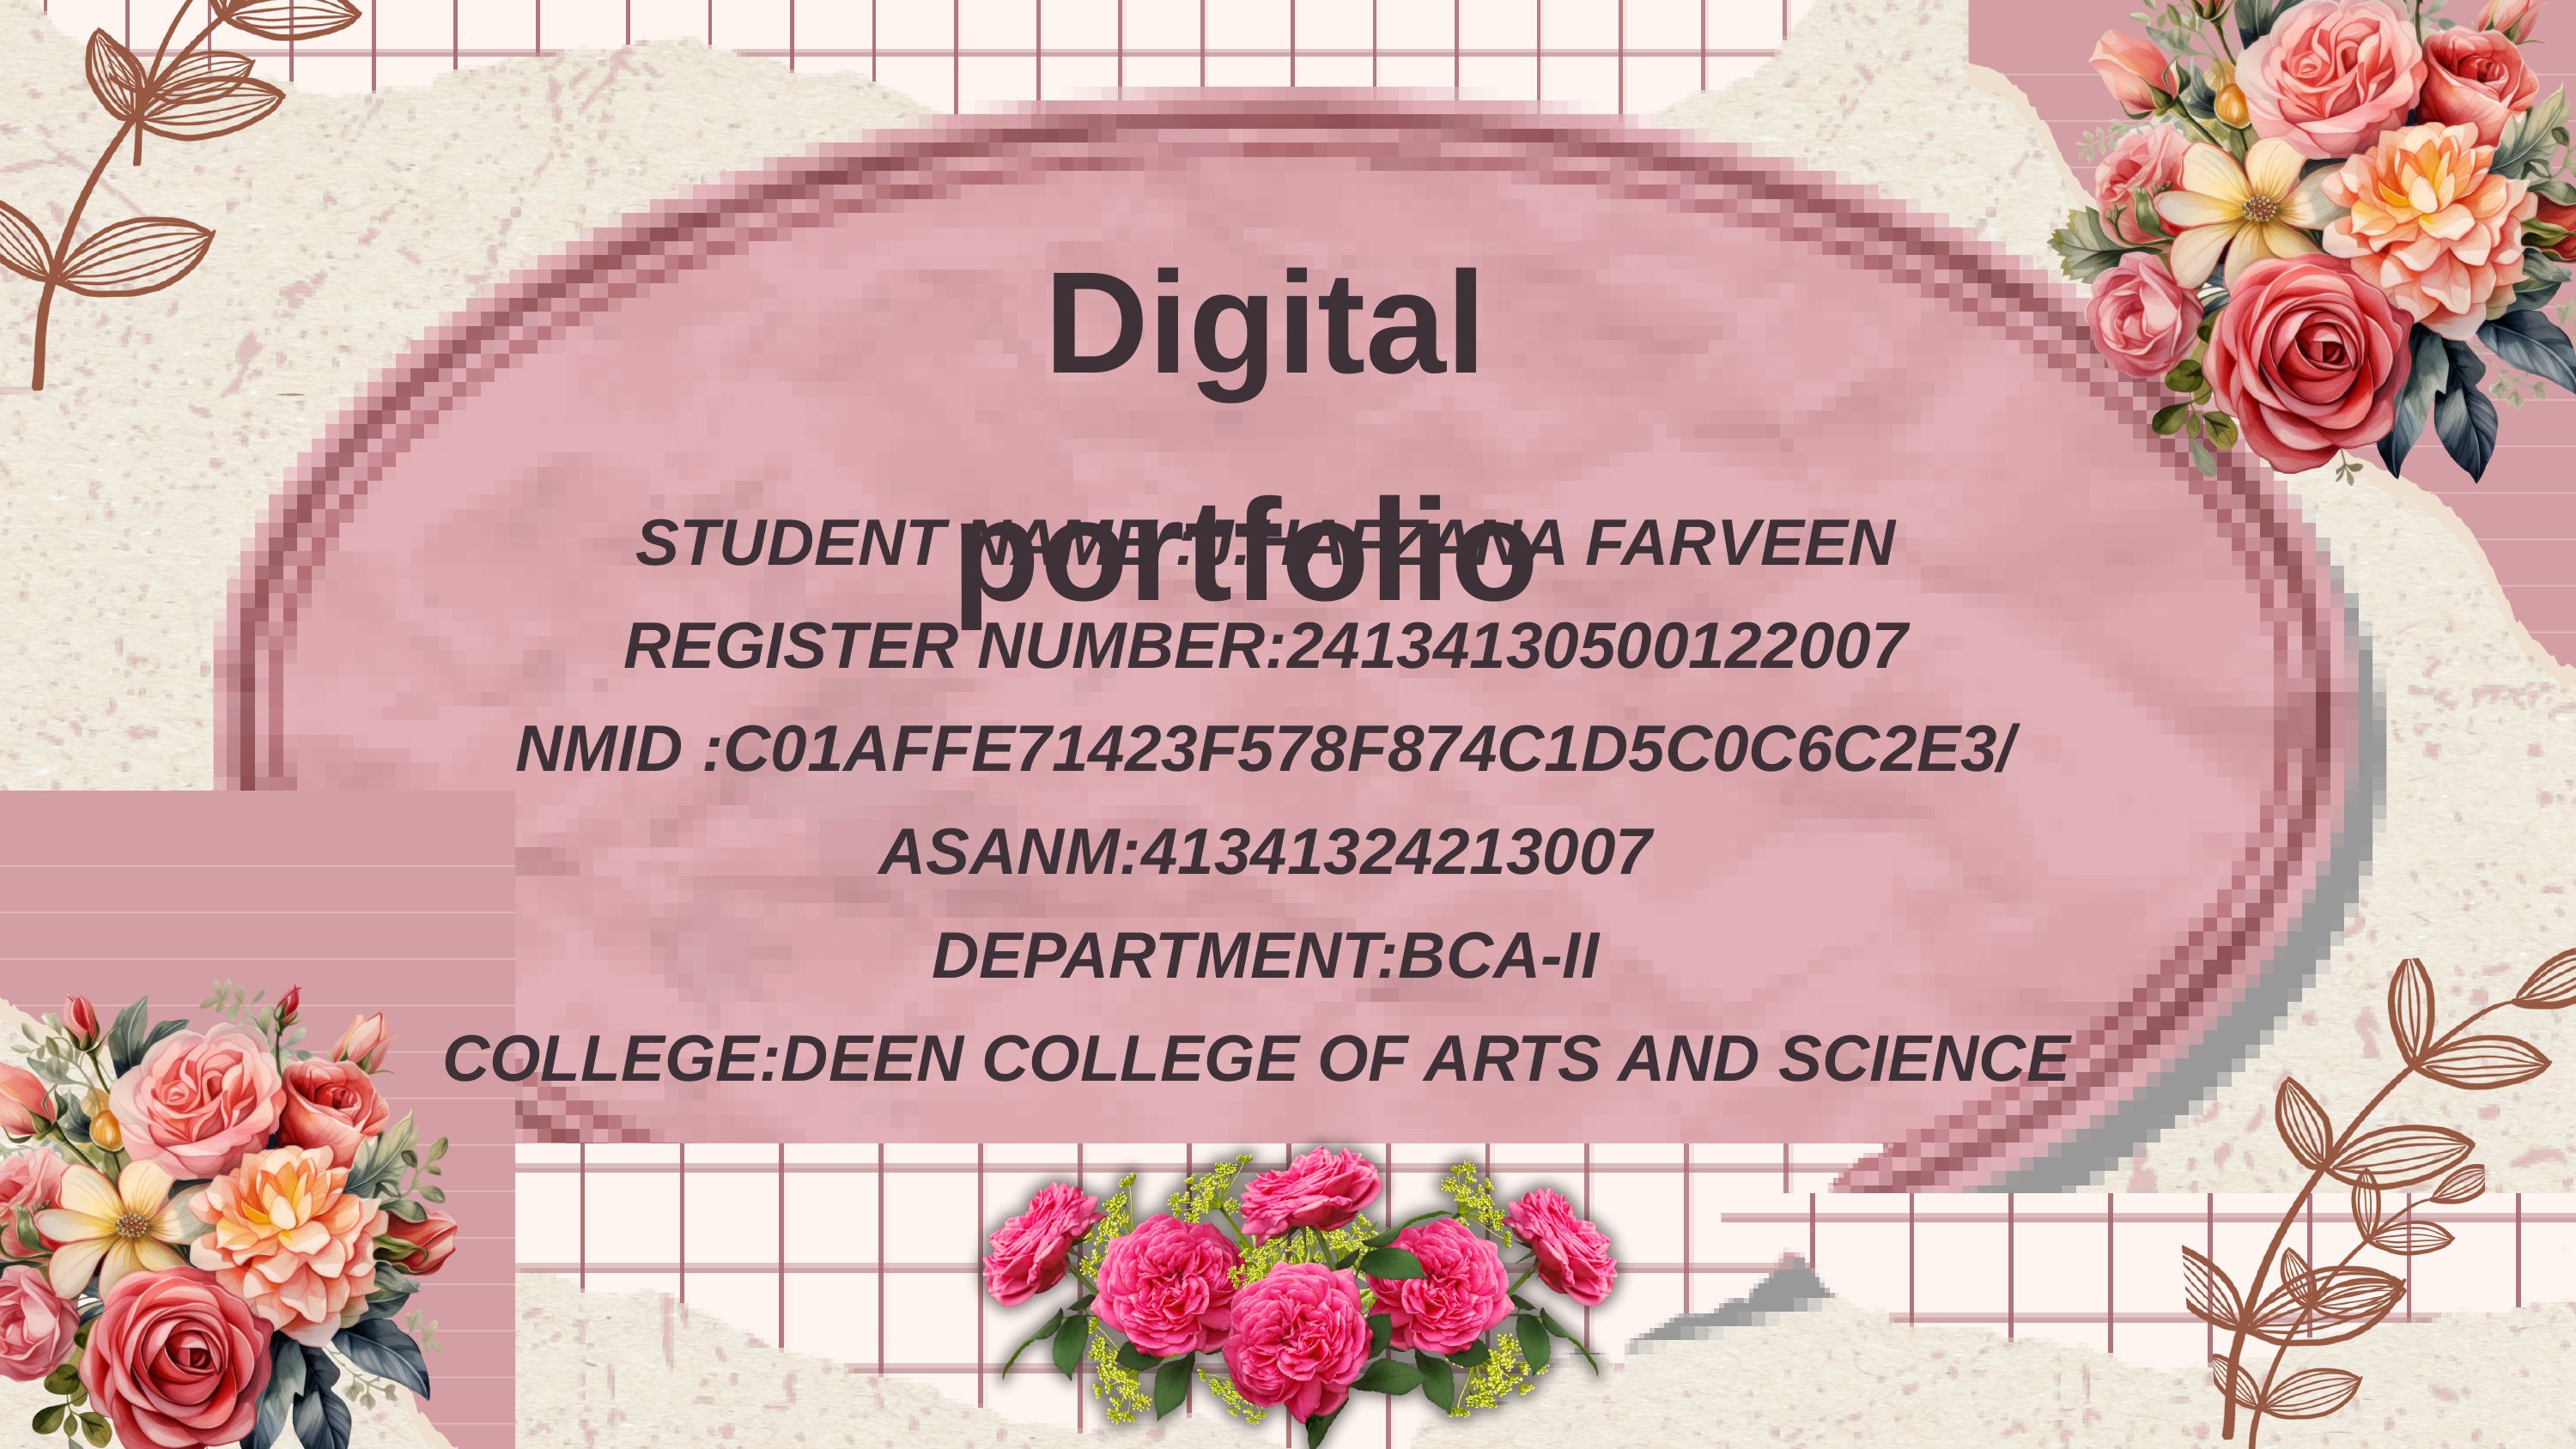

Digital portfolio
STUDENT NAME :J.HAFZANA FARVEEN
REGISTER NUMBER:24134130500122007
NMID :C01AFFE71423F578F874C1D5C0C6C2E3/
ASANM:41341324213007
DEPARTMENT:BCA-II
COLLEGE:DEEN COLLEGE OF ARTS AND SCIENCE